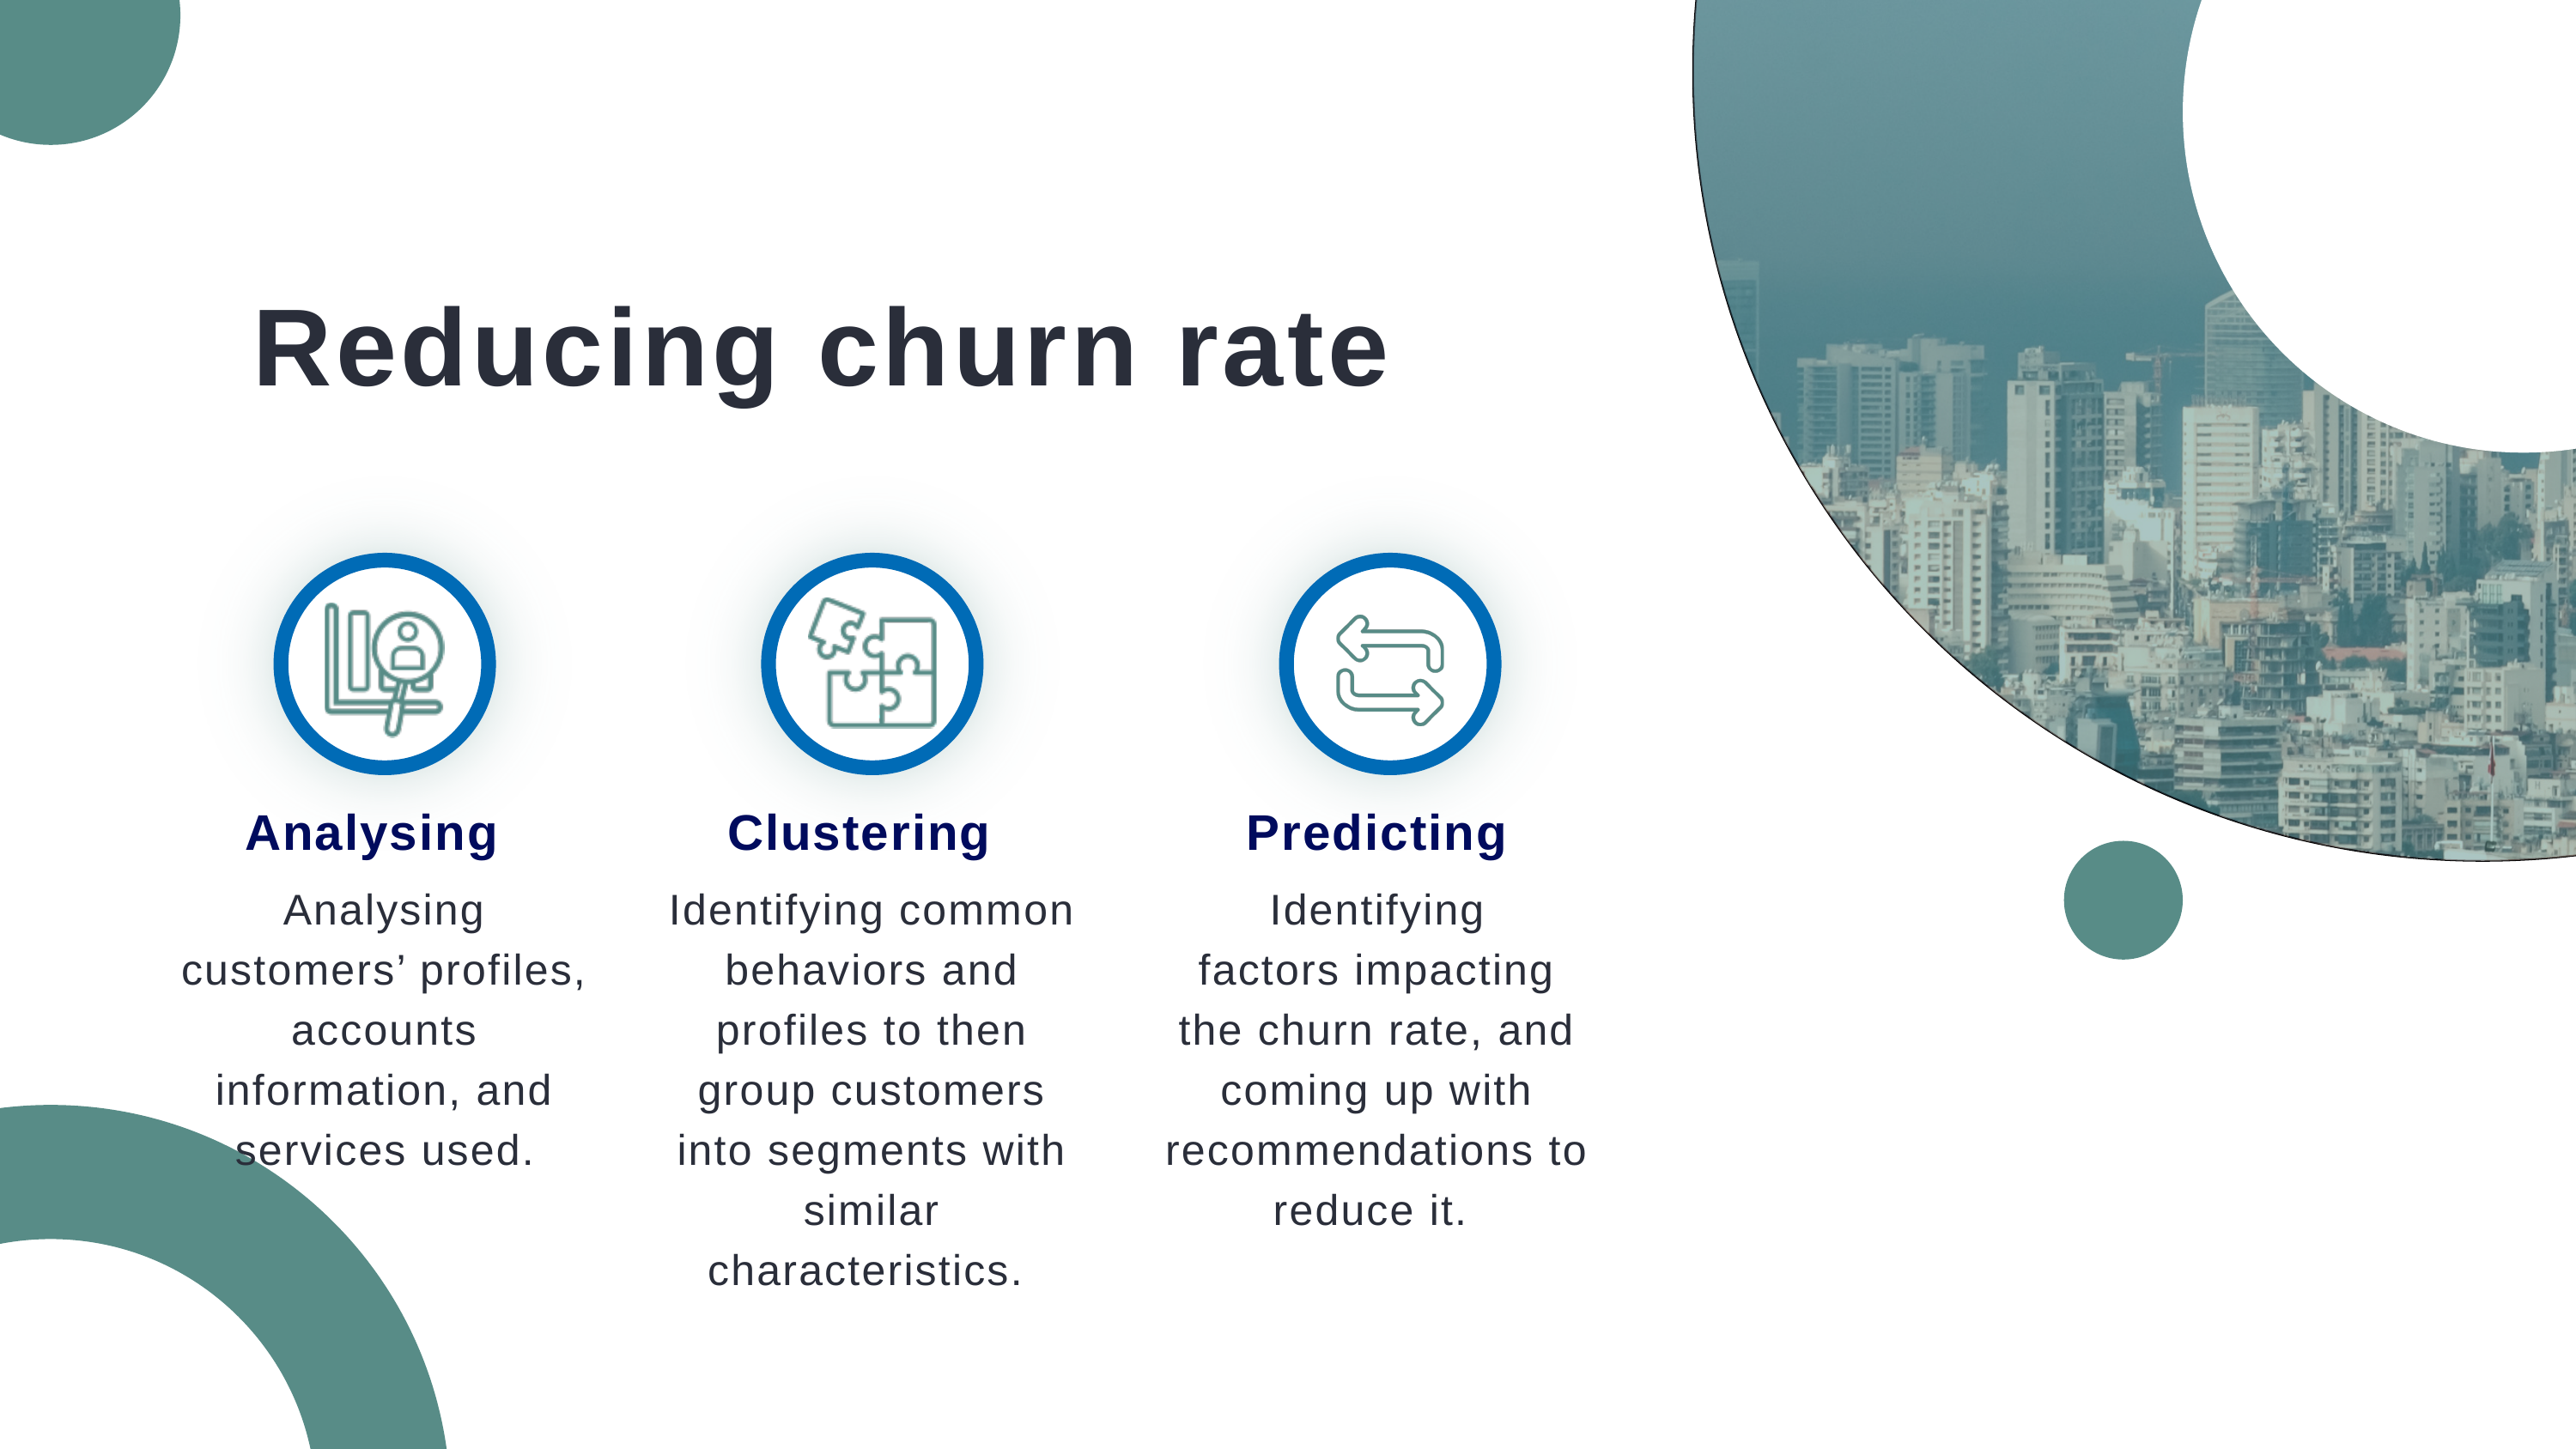

Borcelle Company

Reducing churn rate

Analysing
Clustering
Predicting

Analysing customers’ profiles, accounts information, and services used.
Identifying common behaviors and profiles to then group customers into segments with similar characteristics.
Identifying
factors impacting the churn rate, and coming up with recommendations to reduce it.